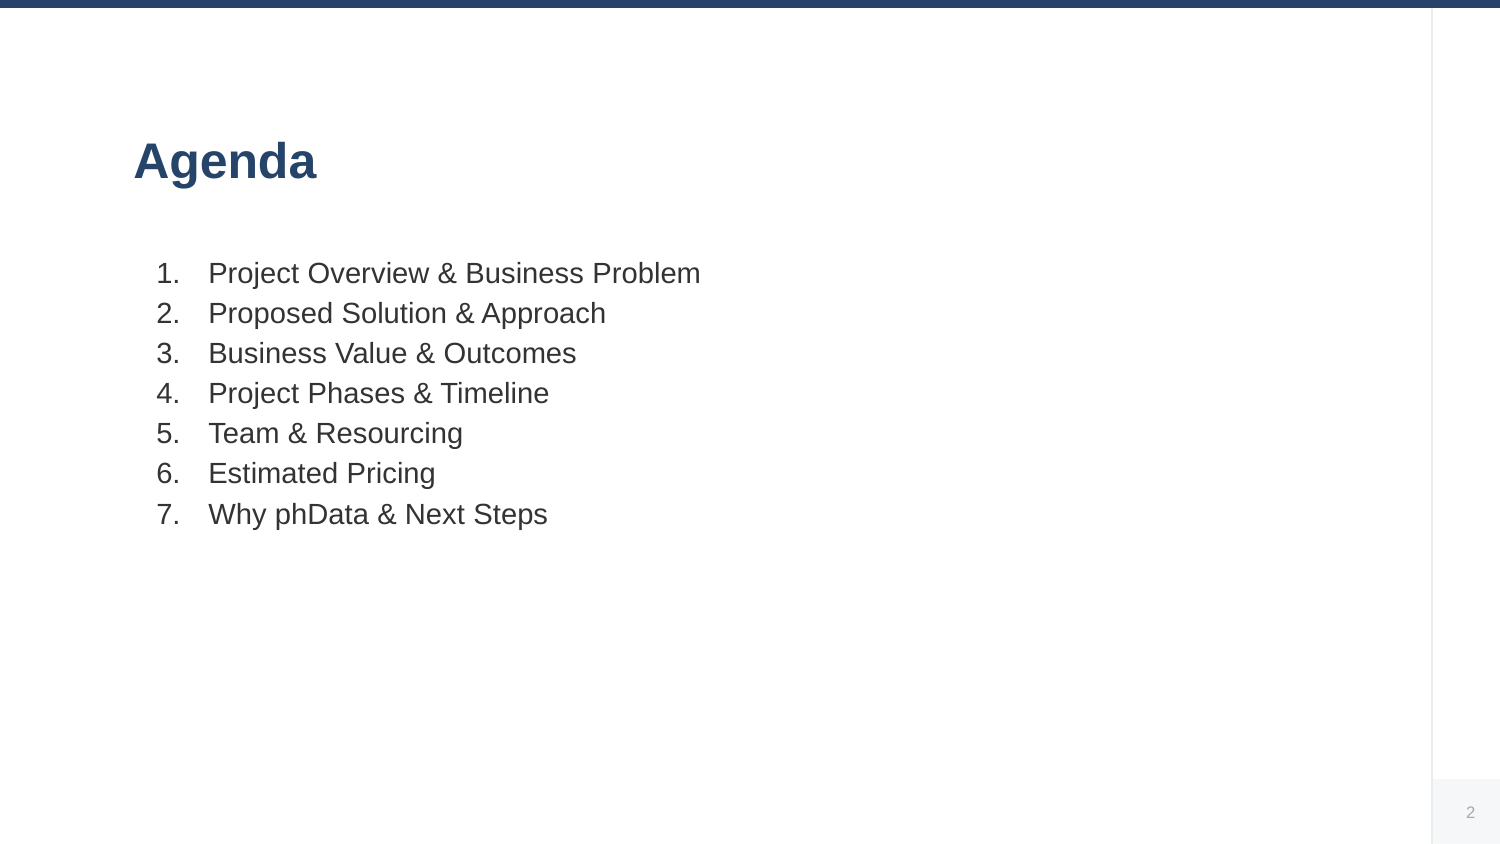

# Agenda
Project Overview & Business Problem
Proposed Solution & Approach
Business Value & Outcomes
Project Phases & Timeline
Team & Resourcing
Estimated Pricing
Why phData & Next Steps
2